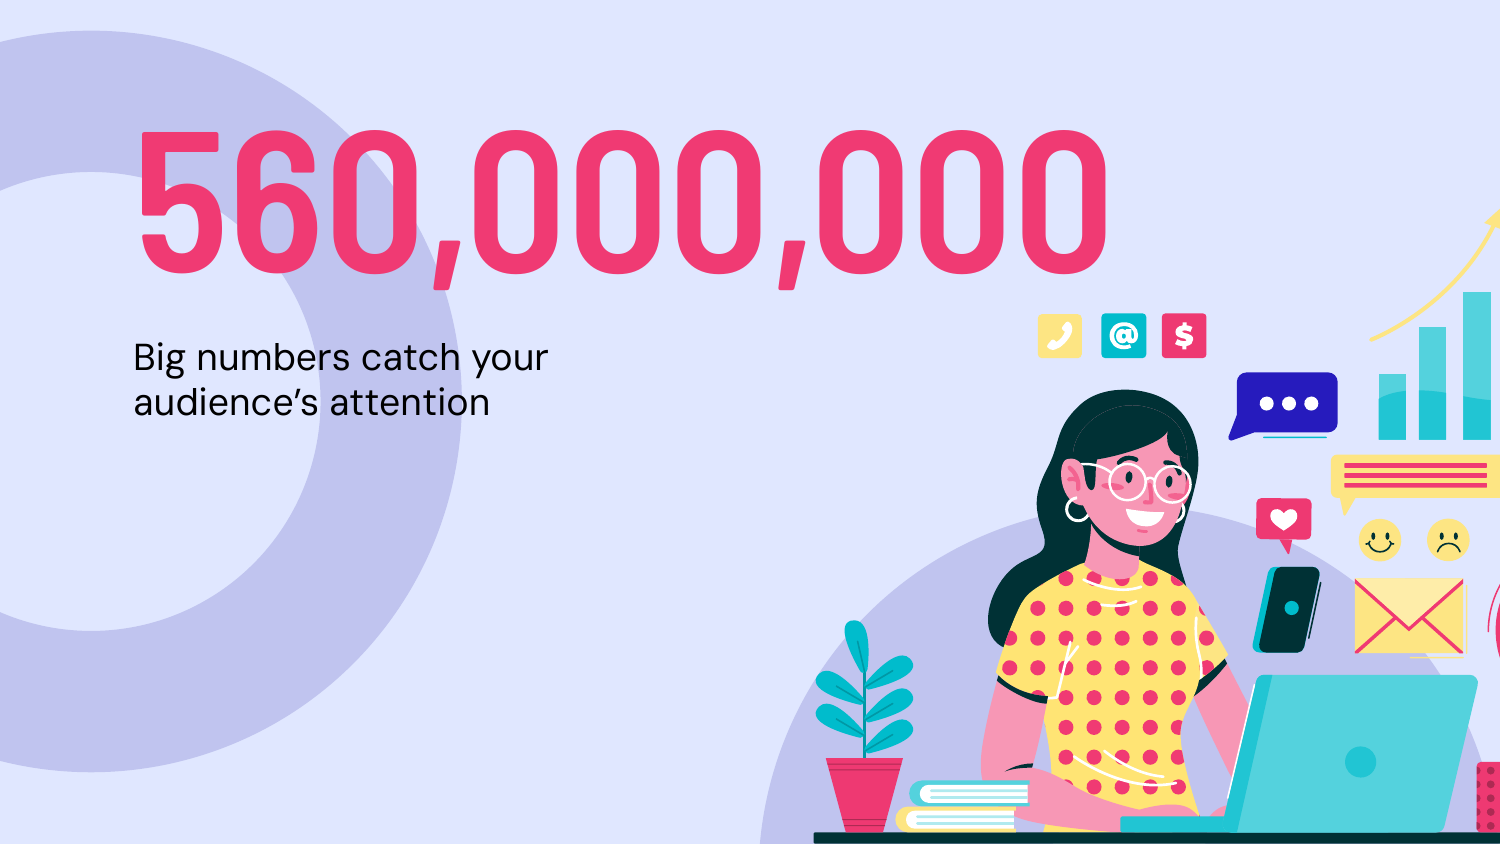

# 560,000,000

Big numbers catch your audience’s attention